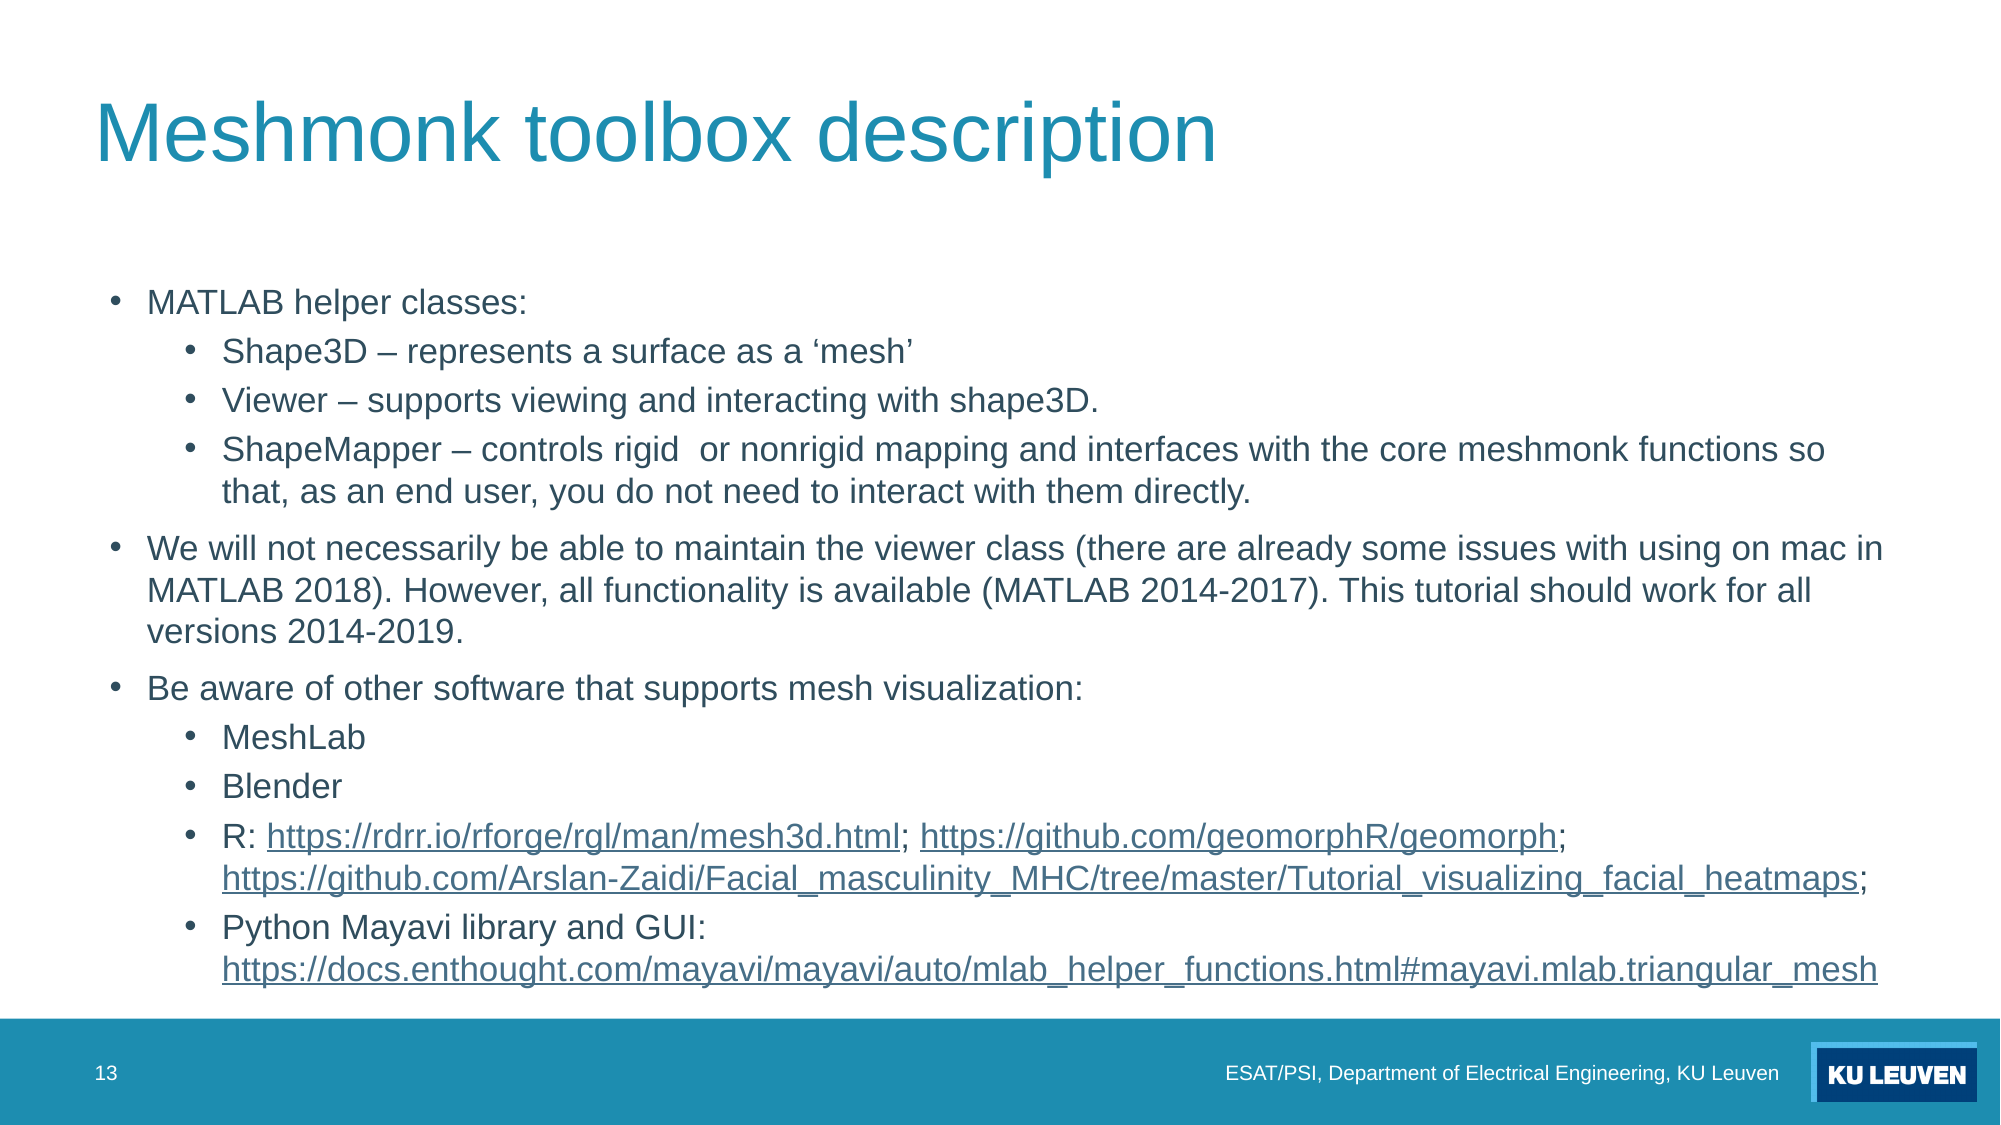

# Meshmonk toolbox description
MATLAB helper classes:
Shape3D – represents a surface as a ‘mesh’
Viewer – supports viewing and interacting with shape3D.
ShapeMapper – controls rigid  or nonrigid mapping and interfaces with the core meshmonk functions so that, as an end user, you do not need to interact with them directly.
We will not necessarily be able to maintain the viewer class (there are already some issues with using on mac in MATLAB 2018). However, all functionality is available (MATLAB 2014-2017). This tutorial should work for all versions 2014-2019.
Be aware of other software that supports mesh visualization:
MeshLab
Blender
R: https://rdrr.io/rforge/rgl/man/mesh3d.html; https://github.com/geomorphR/geomorph; https://github.com/Arslan-Zaidi/Facial_masculinity_MHC/tree/master/Tutorial_visualizing_facial_heatmaps;
Python Mayavi library and GUI: https://docs.enthought.com/mayavi/mayavi/auto/mlab_helper_functions.html#mayavi.mlab.triangular_mesh

13
ESAT/PSI, Department of Electrical Engineering, KU Leuven